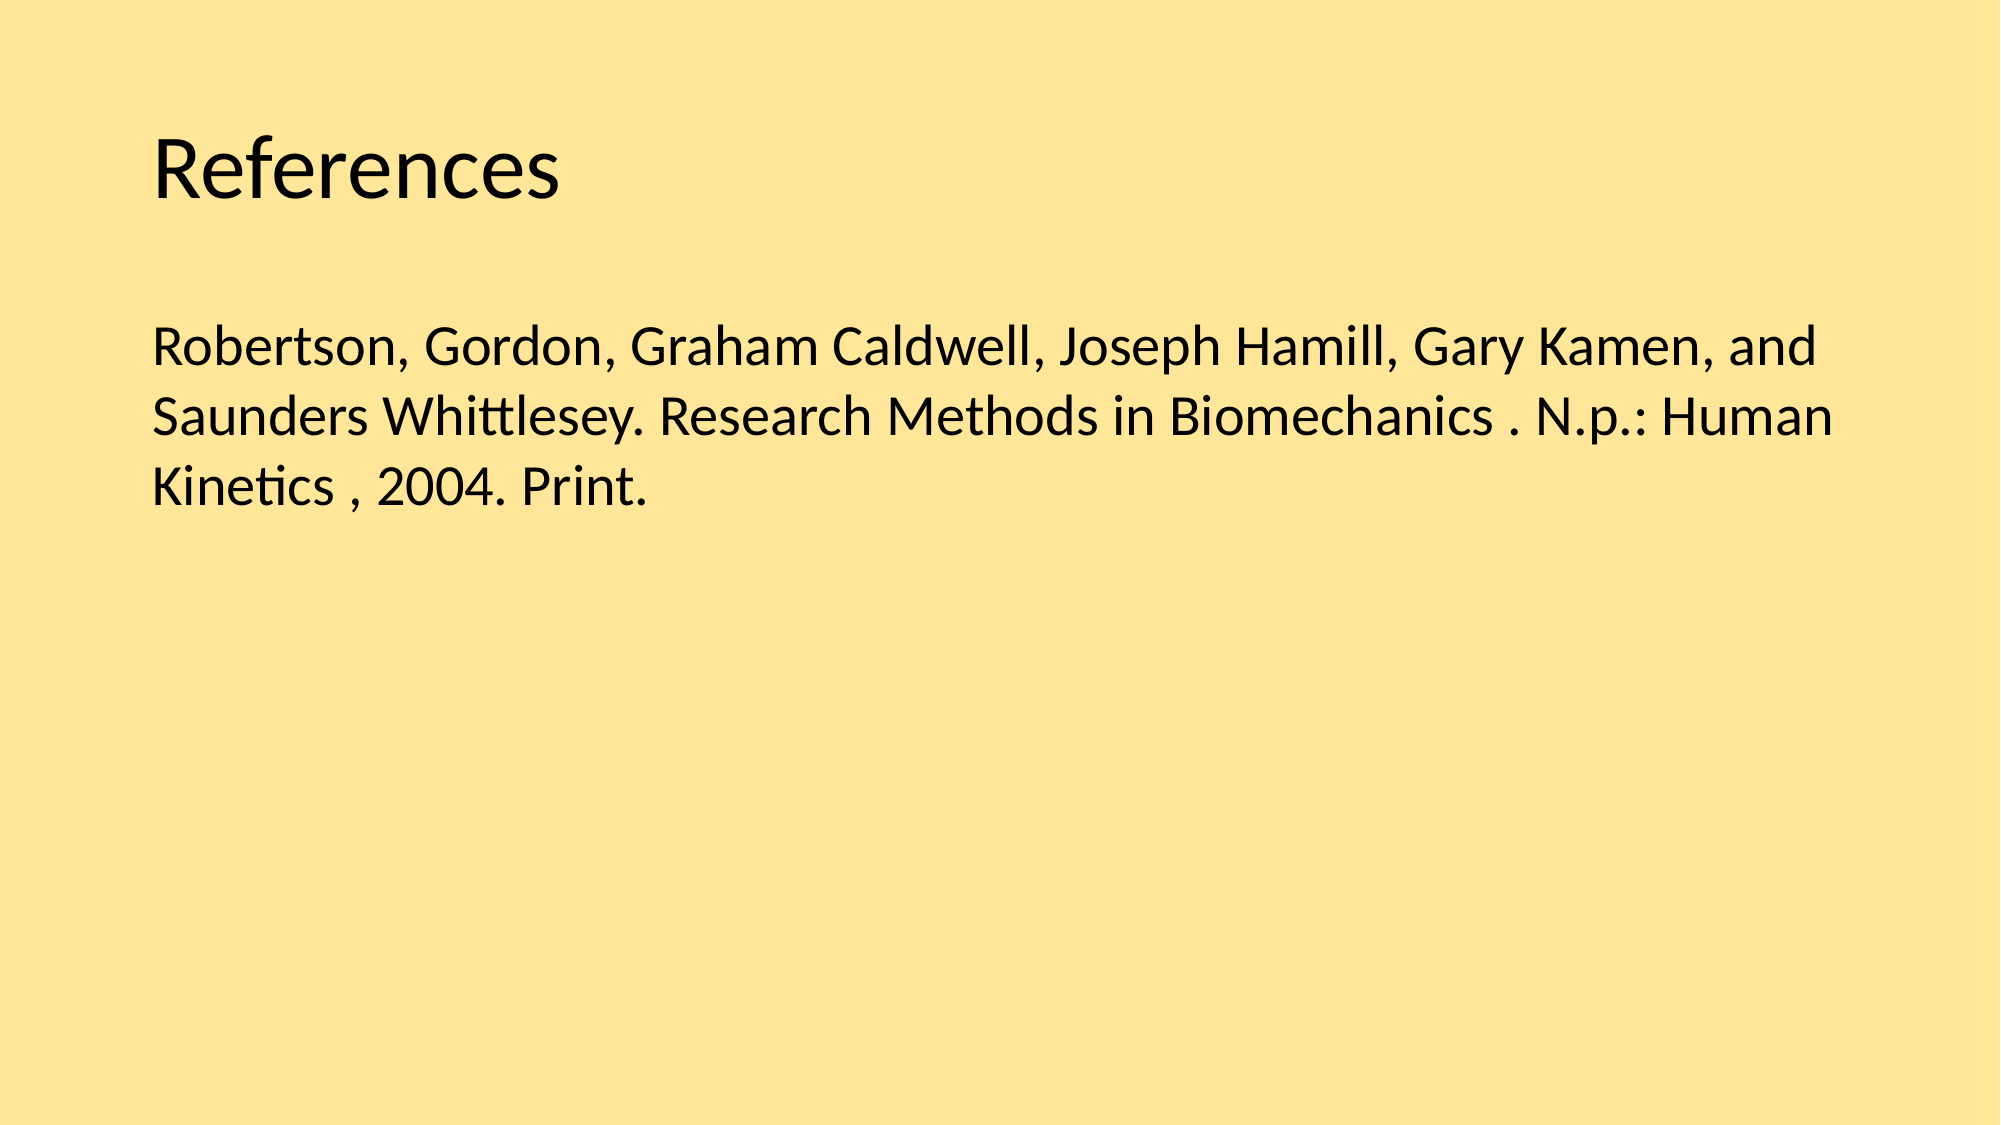

# References
Robertson, Gordon, Graham Caldwell, Joseph Hamill, Gary Kamen, and Saunders Whittlesey. Research Methods in Biomechanics . N.p.: Human Kinetics , 2004. Print.